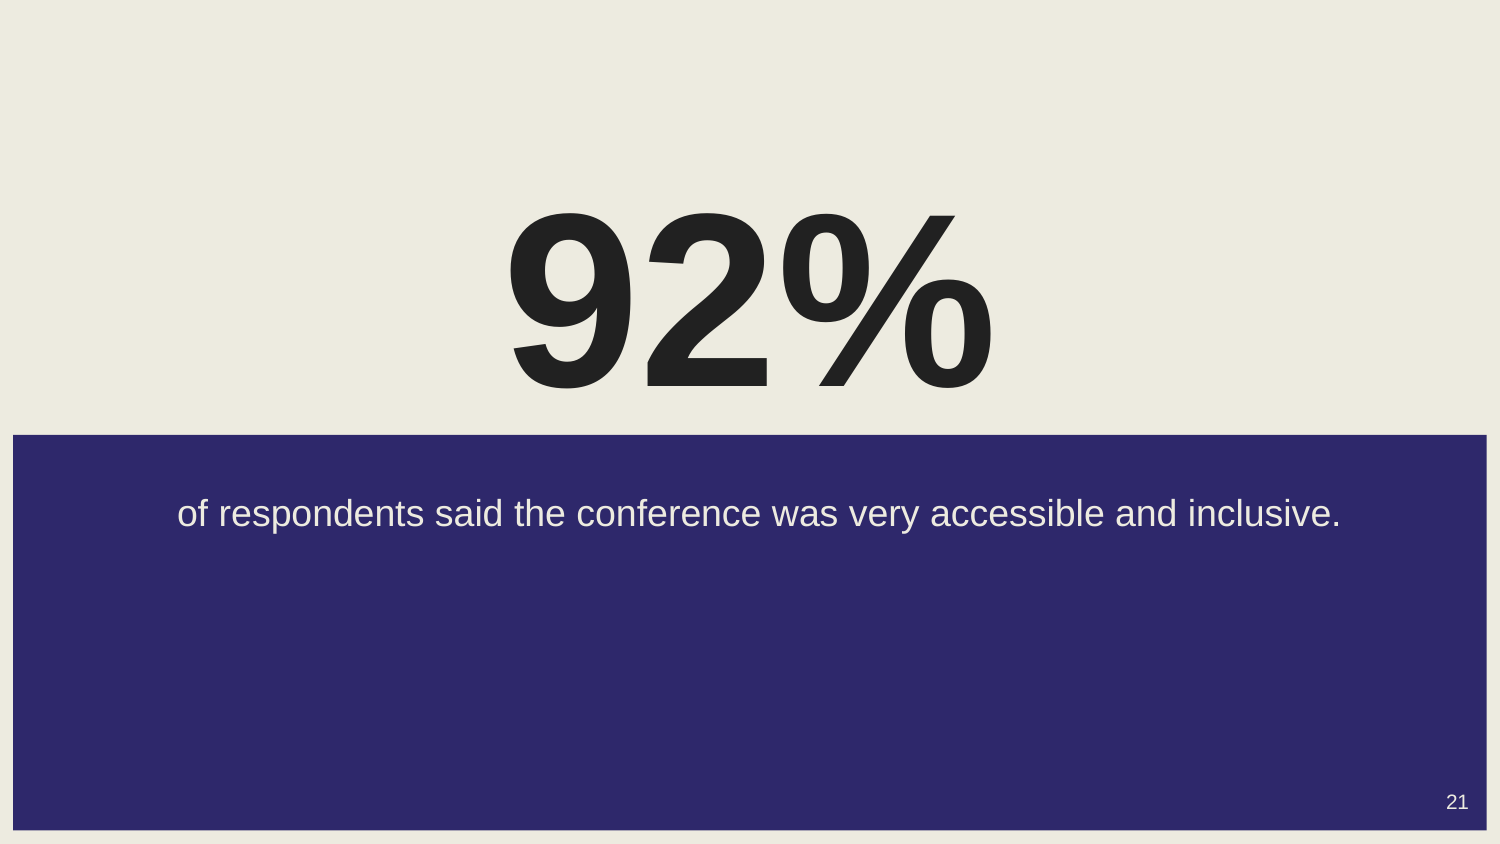

# 92%
of respondents said the conference was very accessible and inclusive.
21